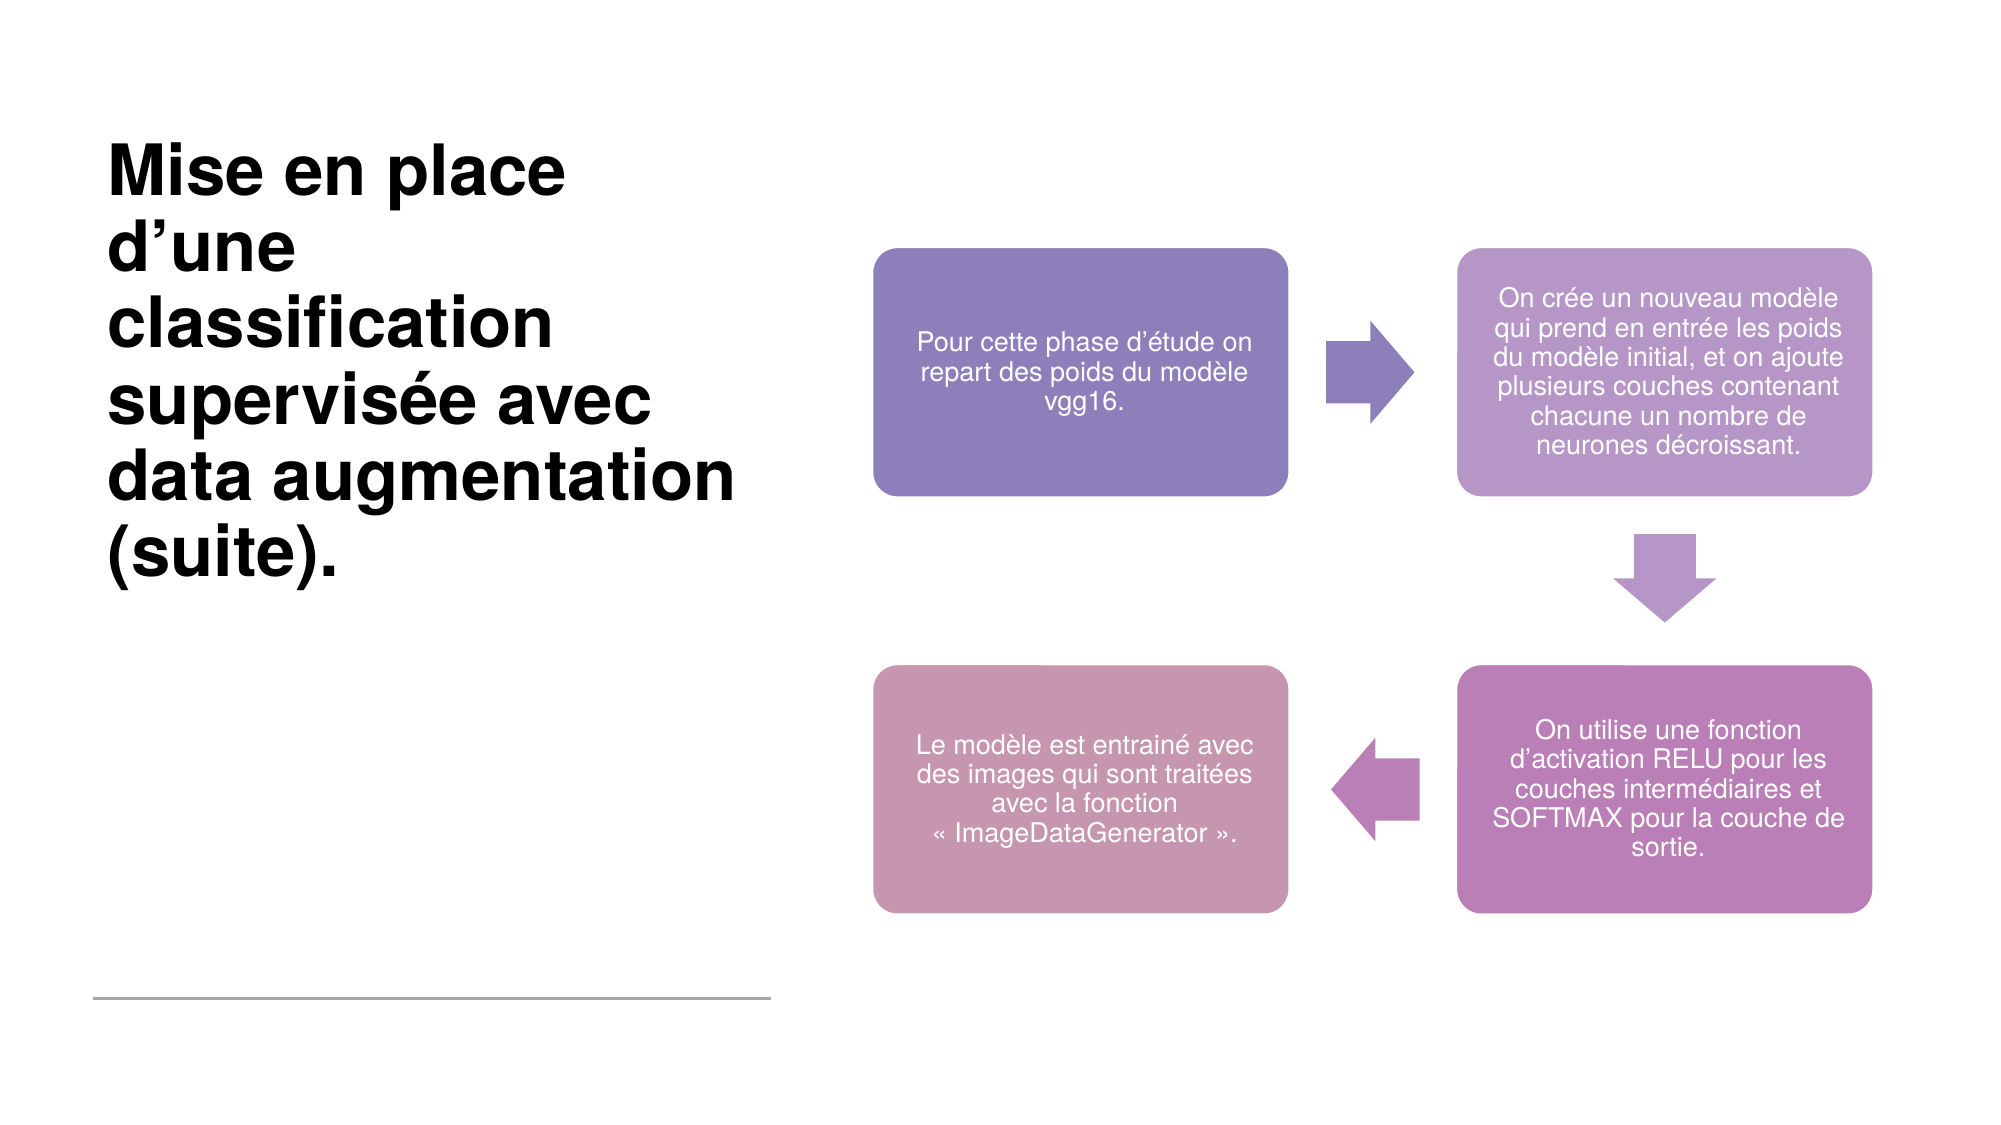

# Mise en place d’une classification supervisée avec data augmentation (suite).
Pour cette phase d’étude on repart des poids du modèle vgg16.

On crée un nouveau modèle qui prend en entrée les poids du modèle initial, et on ajoute plusieurs couches contenant chacune un nombre de neurones décroissant.

On utilise une fonction d’activation RELU pour les couches intermédiaires et SOFTMAX pour la couche de sortie.

Le modèle est entrainé avec des images qui sont traitées avec la fonction « ImageDataGenerator ».